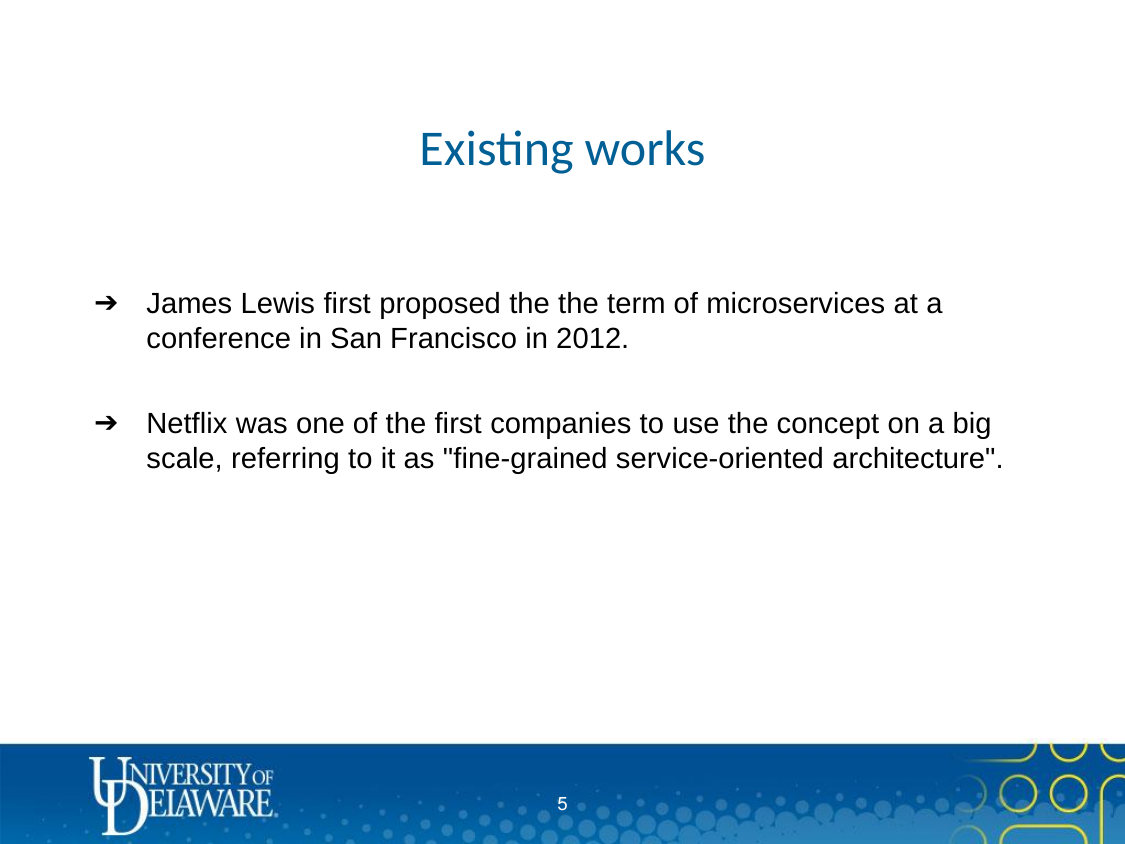

# Existing works

James Lewis first proposed the the term of microservices at a conference in San Francisco in 2012.

Netflix was one of the first companies to use the concept on a big scale, referring to it as "fine-grained service-oriented architecture".

5